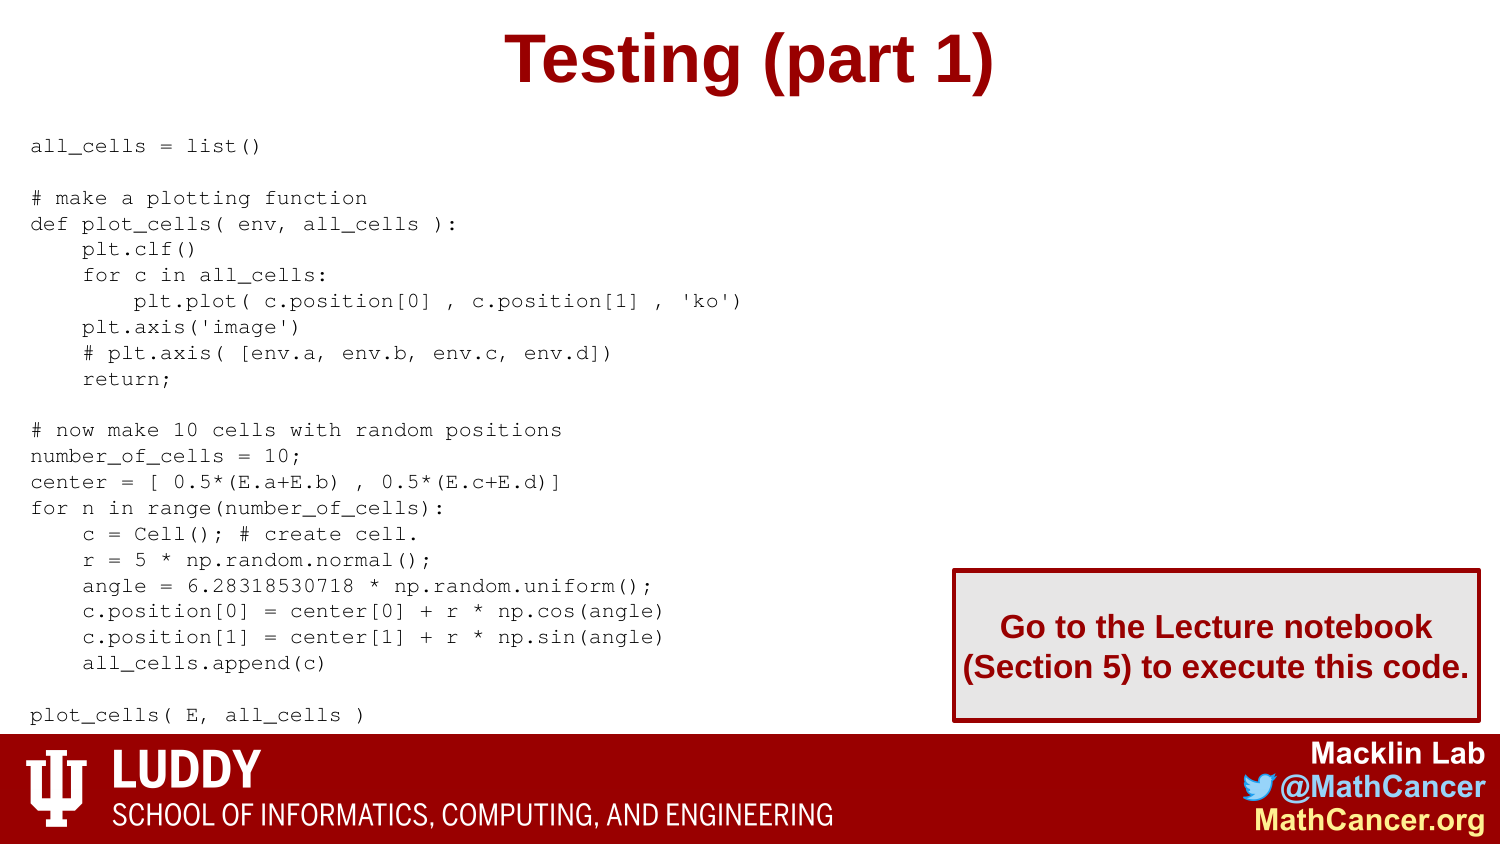

# Testing (part 1)
all_cells = list()

# make a plotting function
def plot_cells( env, all_cells ):
    plt.clf()
    for c in all_cells:
        plt.plot( c.position[0] , c.position[1] , 'ko')
    plt.axis('image')
    # plt.axis( [env.a, env.b, env.c, env.d])
    return;

# now make 10 cells with random positions
number_of_cells = 10;
center = [ 0.5*(E.a+E.b) , 0.5*(E.c+E.d)]
for n in range(number_of_cells):
    c = Cell(); # create cell.
    r = 5 * np.random.normal();
    angle = 6.28318530718 * np.random.uniform();
    c.position[0] = center[0] + r * np.cos(angle)
    c.position[1] = center[1] + r * np.sin(angle)
    all_cells.append(c)

plot_cells( E, all_cells )
Go to the Lecture notebook (Section 5) to execute this code.